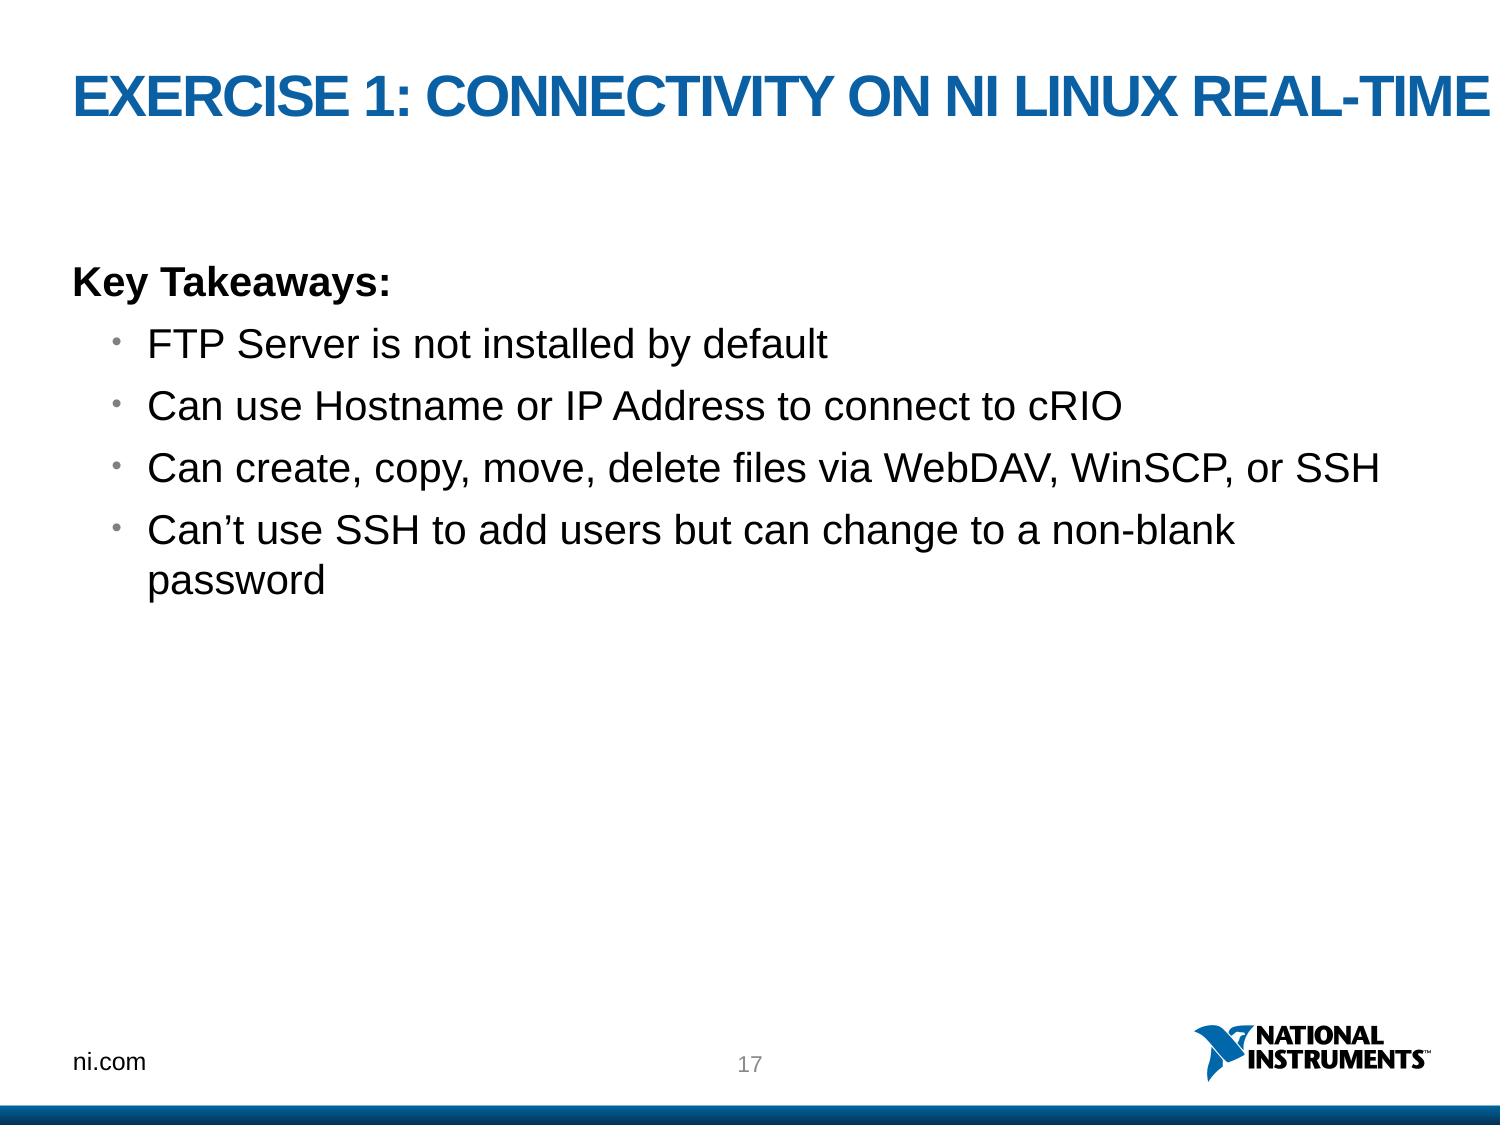

# Exercise 1: Connectivity on NI Linux Real-Time
Key Takeaways:
FTP Server is not installed by default
Can use Hostname or IP Address to connect to cRIO
Can create, copy, move, delete files via WebDAV, WinSCP, or SSH
Can’t use SSH to add users but can change to a non-blank password